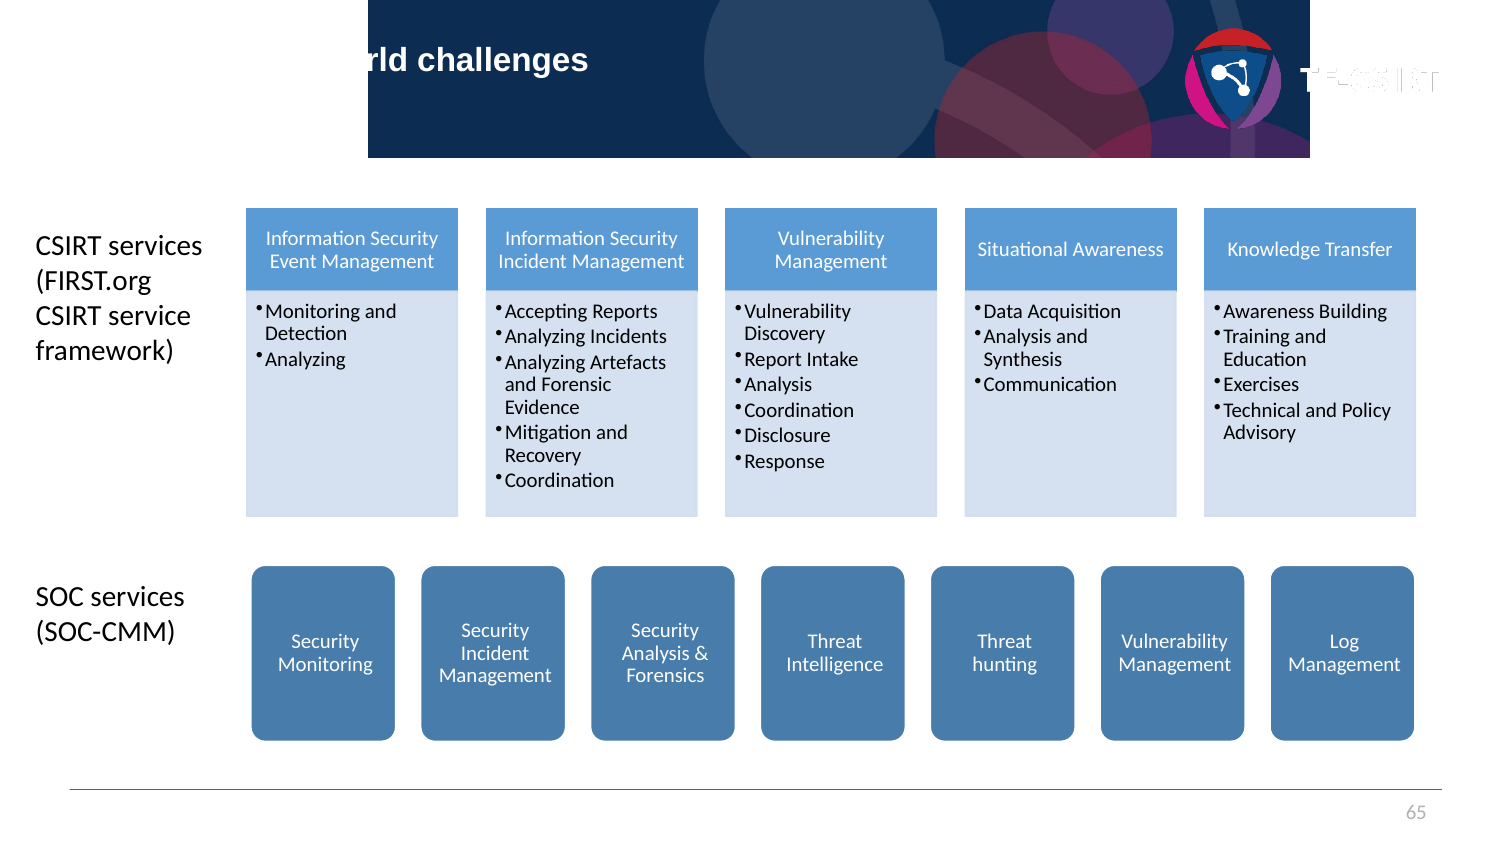

# Section 3: Real world challenges CSIRT vs SOC
Information Security Event Management
Monitoring and Detection
Analyzing
Information Security Incident Management
Accepting Reports
Analyzing Incidents
Analyzing Artefacts and Forensic Evidence
Mitigation and Recovery
Coordination
Vulnerability Management
Vulnerability Discovery
Report Intake
Analysis
Coordination
Disclosure
Response
Situational Awareness
Data Acquisition
Analysis and Synthesis
Communication
Knowledge Transfer
Awareness Building
Training and Education
Exercises
Technical and Policy Advisory
CSIRT services
(FIRST.org CSIRT service framework)
Security Monitoring
Security Incident Management
Security Analysis & Forensics
Threat Intelligence
Threat hunting
Vulnerability Management
Log Management
SOC services
(SOC-CMM)
65